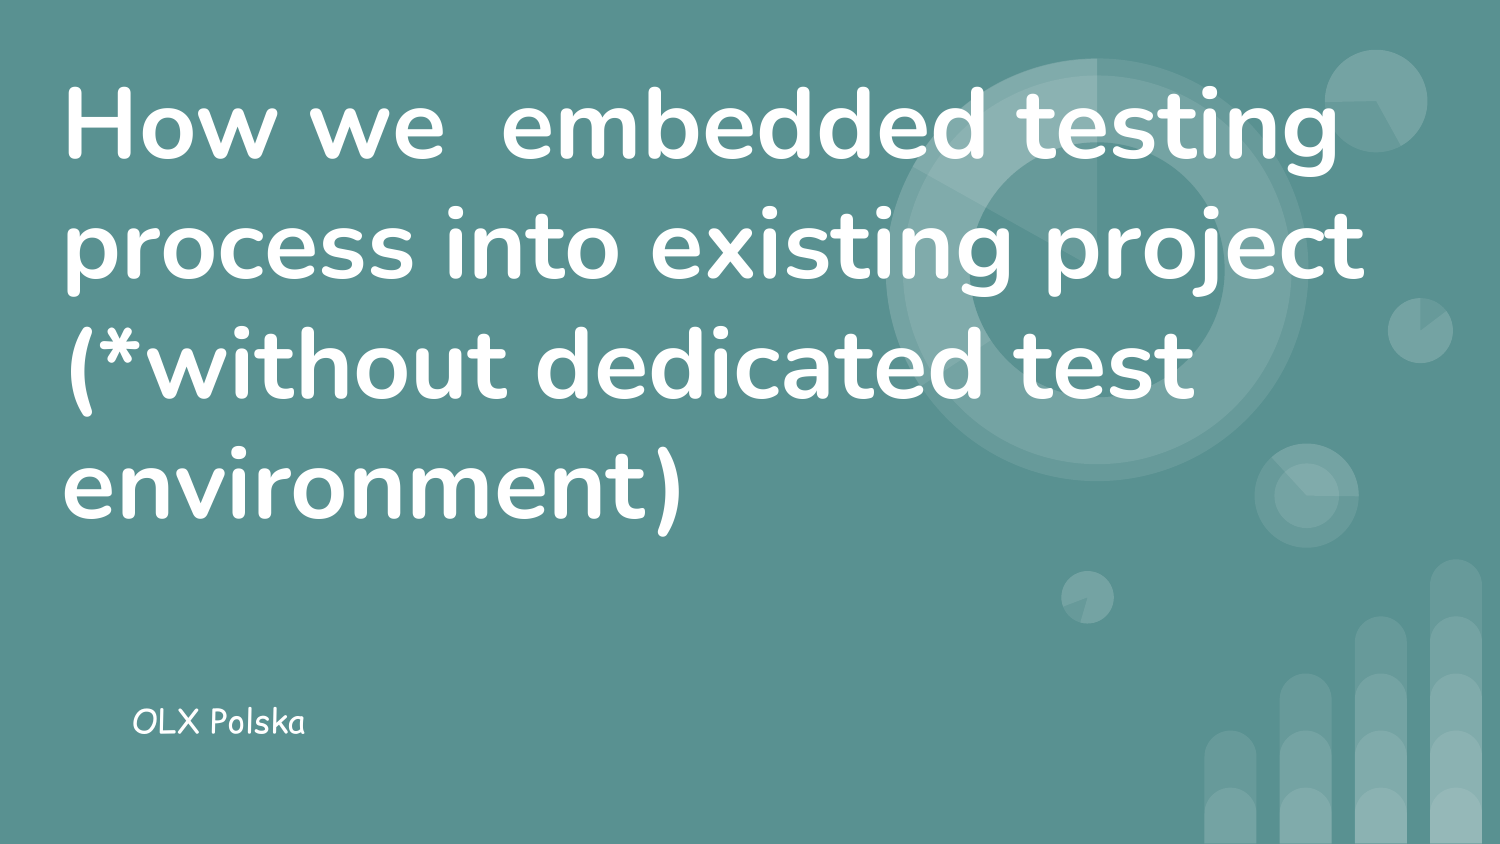

# How we  embedded testing process into existing project
(*without dedicated test environment)

OLX Polska